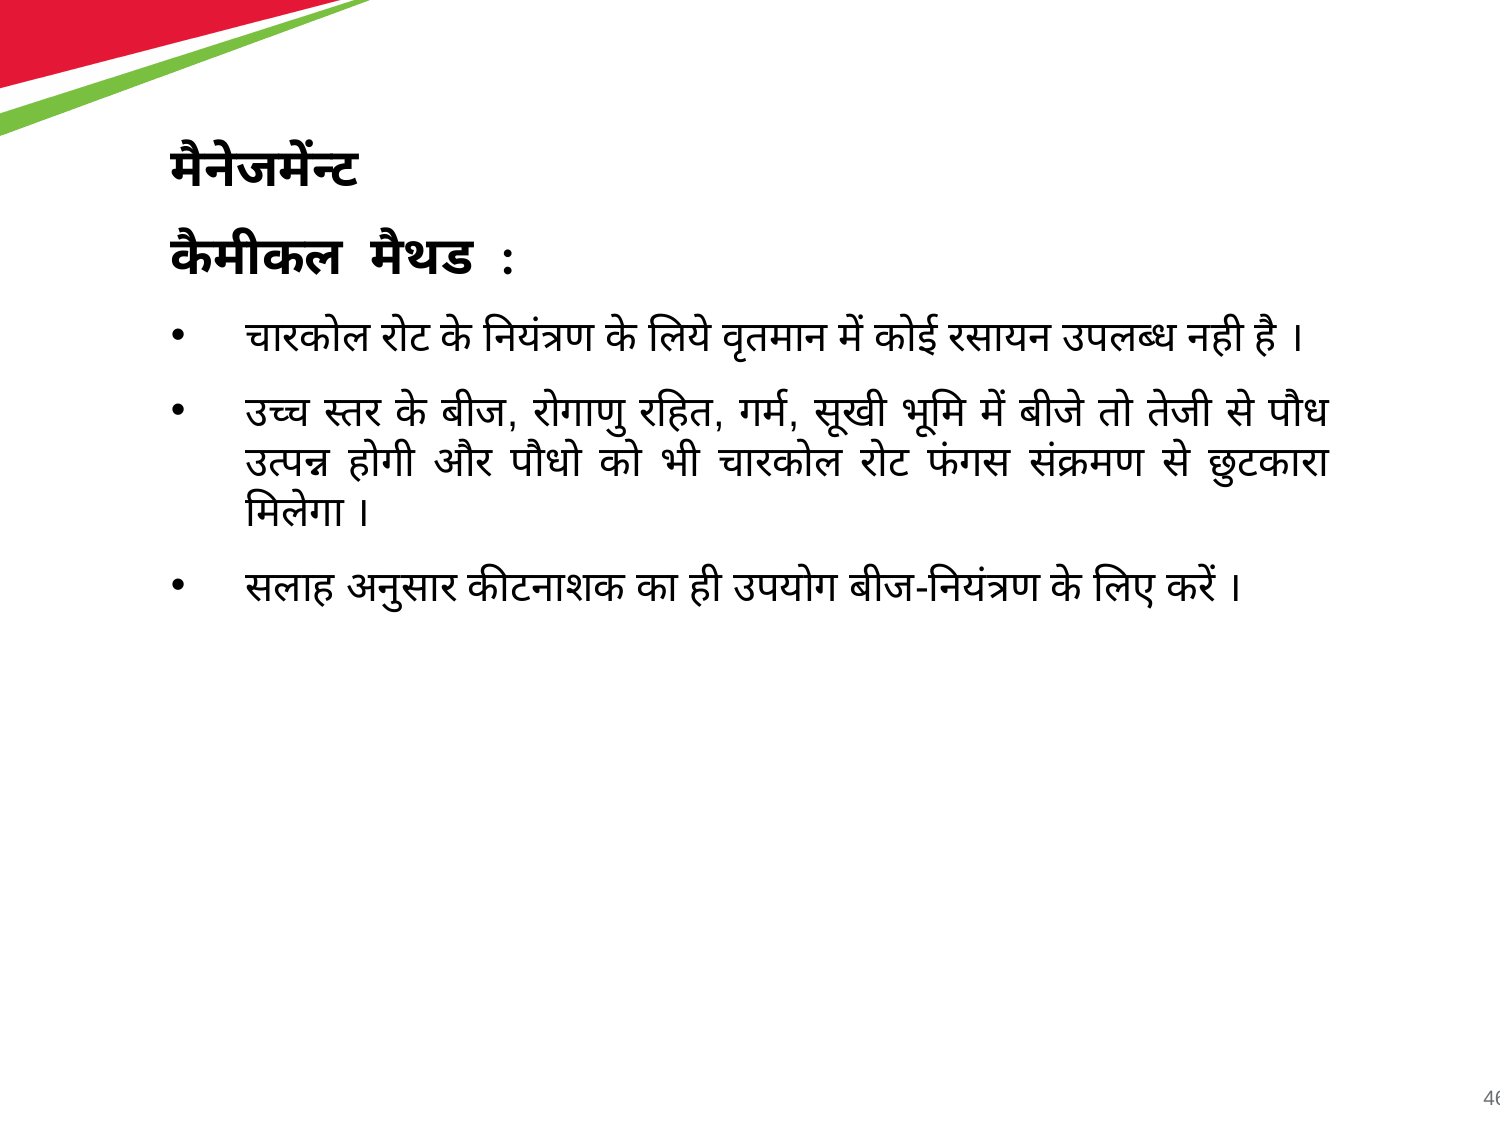

मैनेजमेंन्ट
कैमीकल  मैथड  :
चारकोल रोट के नियंत्रण के लिये वृतमान में कोई रसायन उपलब्ध नही है ।
उच्च स्तर के बीज, रोगाणु रहित, गर्म, सूखी भूमि में बीजे तो तेजी से पौध उत्पन्न होगी और पौधो को भी चारकोल रोट फंगस संक्रमण से छुटकारा मिलेगा ।
सलाह अनुसार कीटनाशक का ही उपयोग बीज-नियंत्रण के लिए करें ।